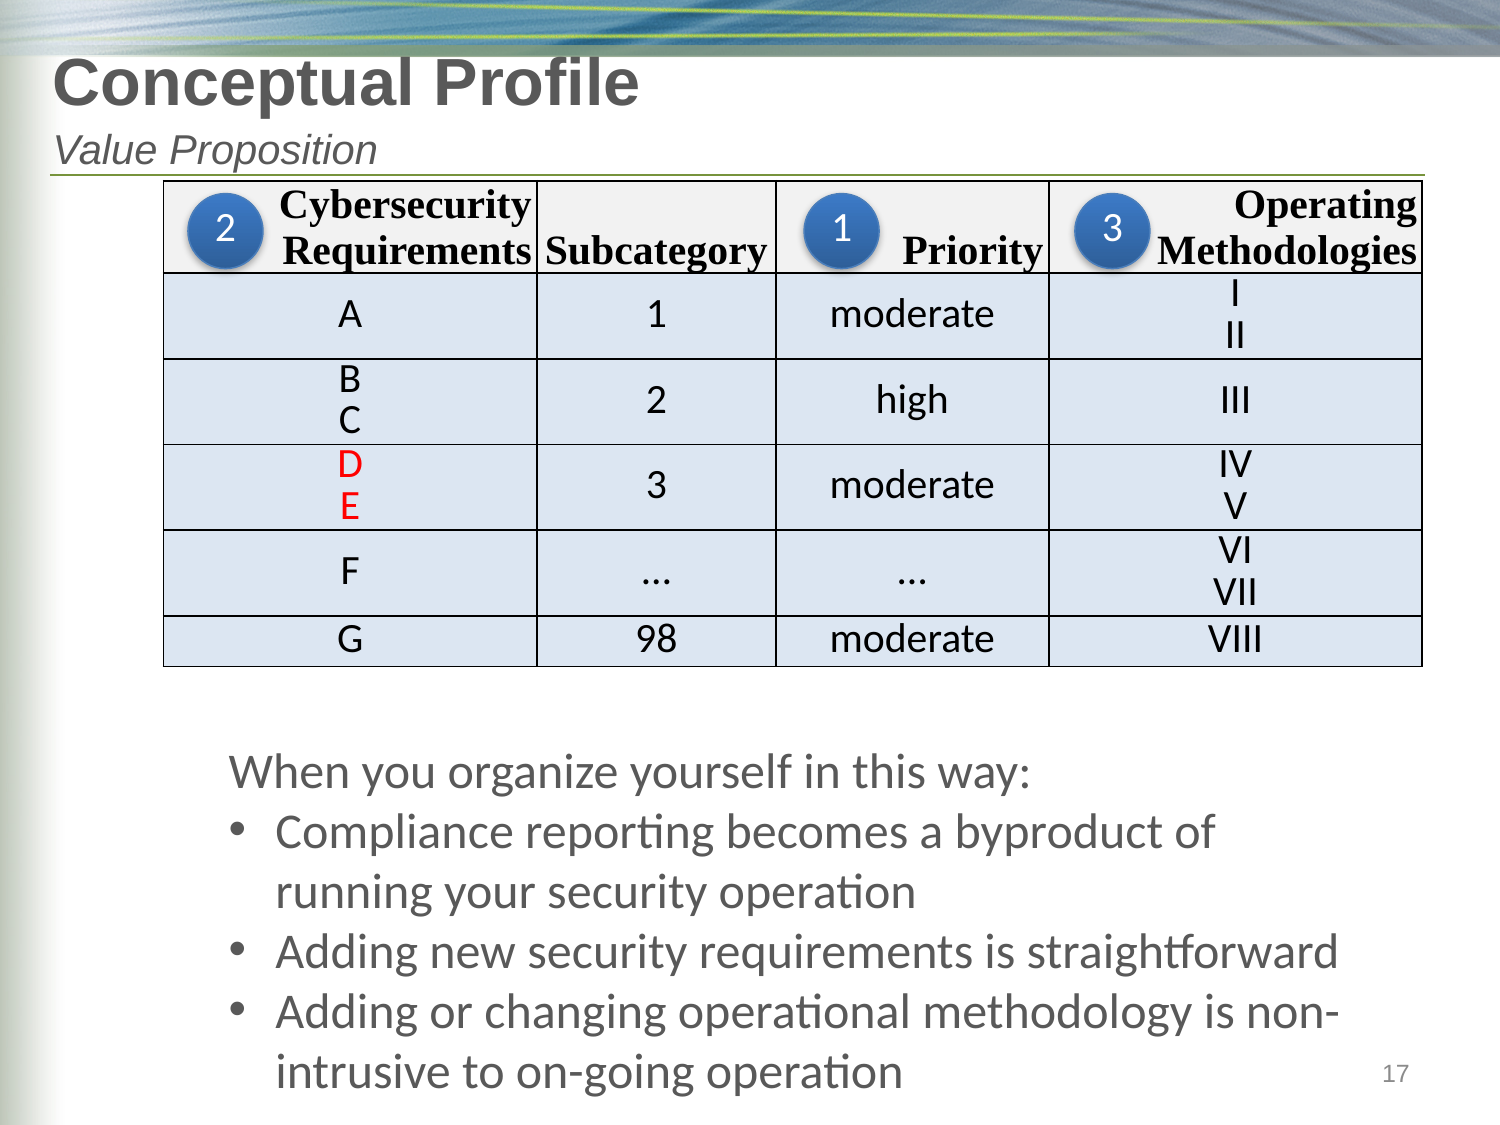

# Conceptual Profile Value Proposition
| Cybersecurity Requirements | Subcategory | Priority | Operating Methodologies |
| --- | --- | --- | --- |
| A | 1 | moderate | I II |
| B C | 2 | high | III |
| D E | 3 | moderate | IV V |
| F | … | … | VI VII |
| G | 98 | moderate | VIII |
2
1
3
When you organize yourself in this way:
Compliance reporting becomes a byproduct of running your security operation
Adding new security requirements is straightforward
Adding or changing operational methodology is non-intrusive to on-going operation

17